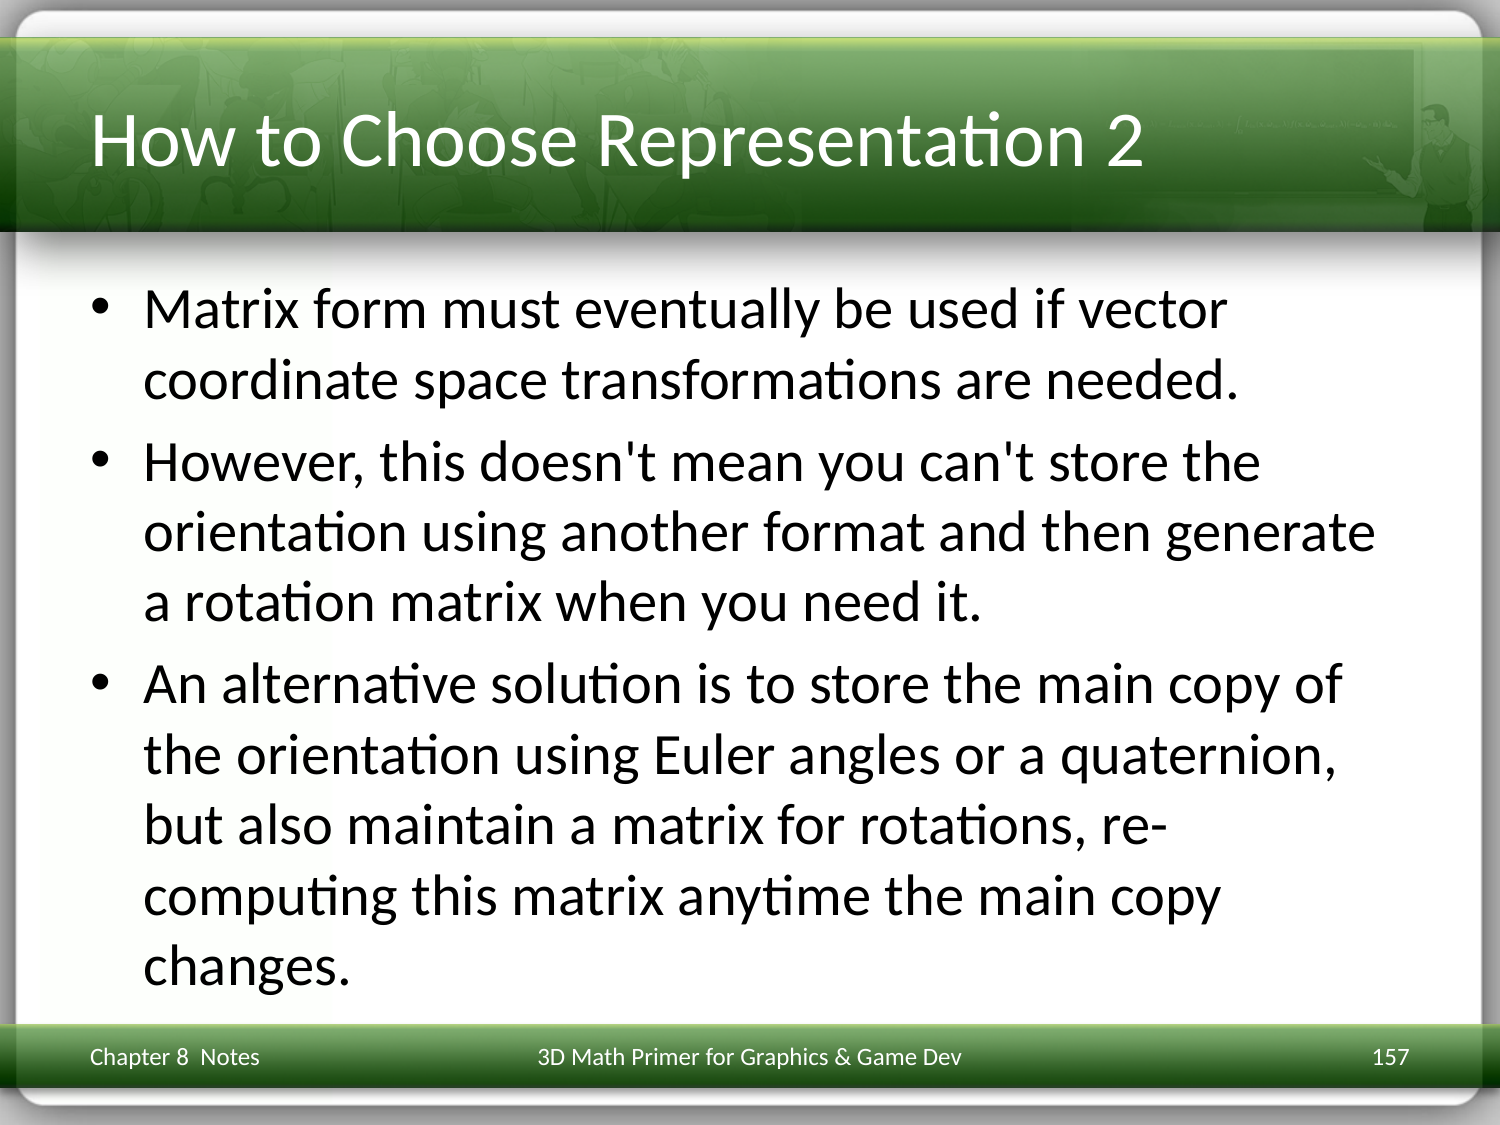

# How to Choose Representation 2
Matrix form must eventually be used if vector coordinate space transformations are needed.
However, this doesn't mean you can't store the orientation using another format and then generate a rotation matrix when you need it.
An alternative solution is to store the main copy of the orientation using Euler angles or a quaternion, but also maintain a matrix for rotations, re-computing this matrix anytime the main copy changes.
Chapter 8  Notes
3D Math Primer for Graphics & Game Dev
157